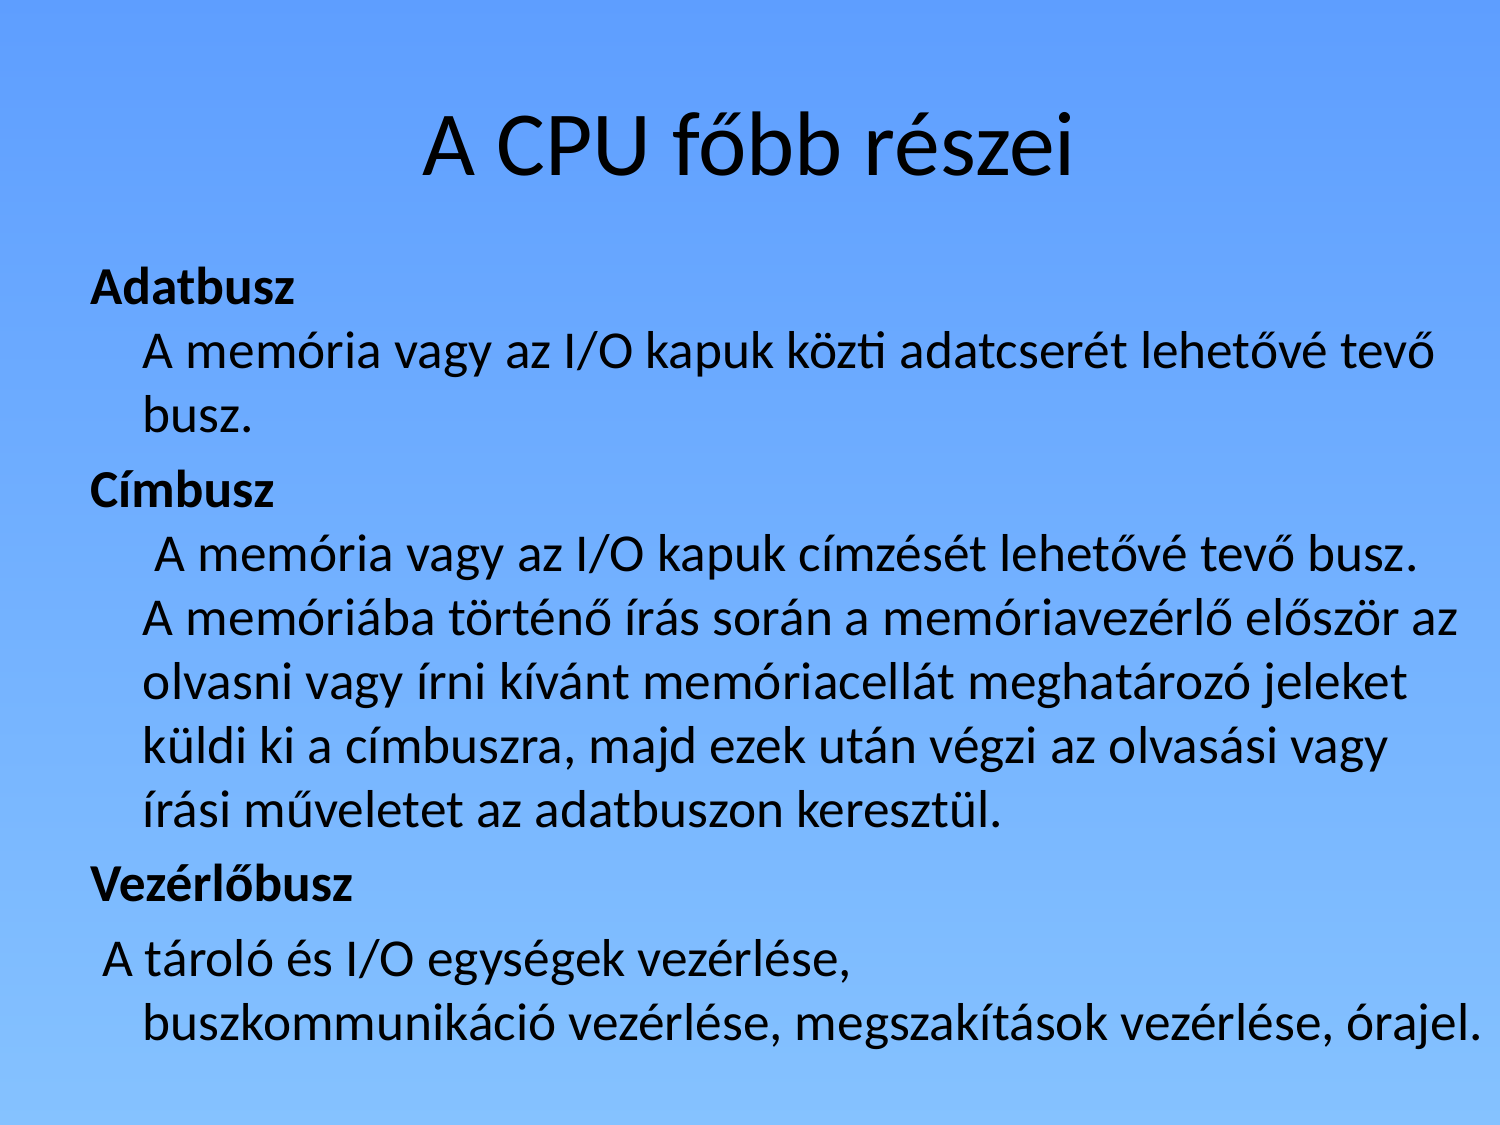

# A CPU főbb részei
Adatbusz
A memória vagy az I/O kapuk közti adatcserét lehetővé tevő busz.
Címbusz
 A memória vagy az I/O kapuk címzését lehetővé tevő busz.
A memóriába történő írás során a memóriavezérlő először az olvasni vagy írni kívánt memóriacellát meghatározó jeleket küldi ki a címbuszra, majd ezek után végzi az olvasási vagy írási műveletet az adatbuszon keresztül.
Vezérlőbusz
 A tároló és I/O egységek vezérlése,
buszkommunikáció vezérlése, megszakítások vezérlése, órajel.